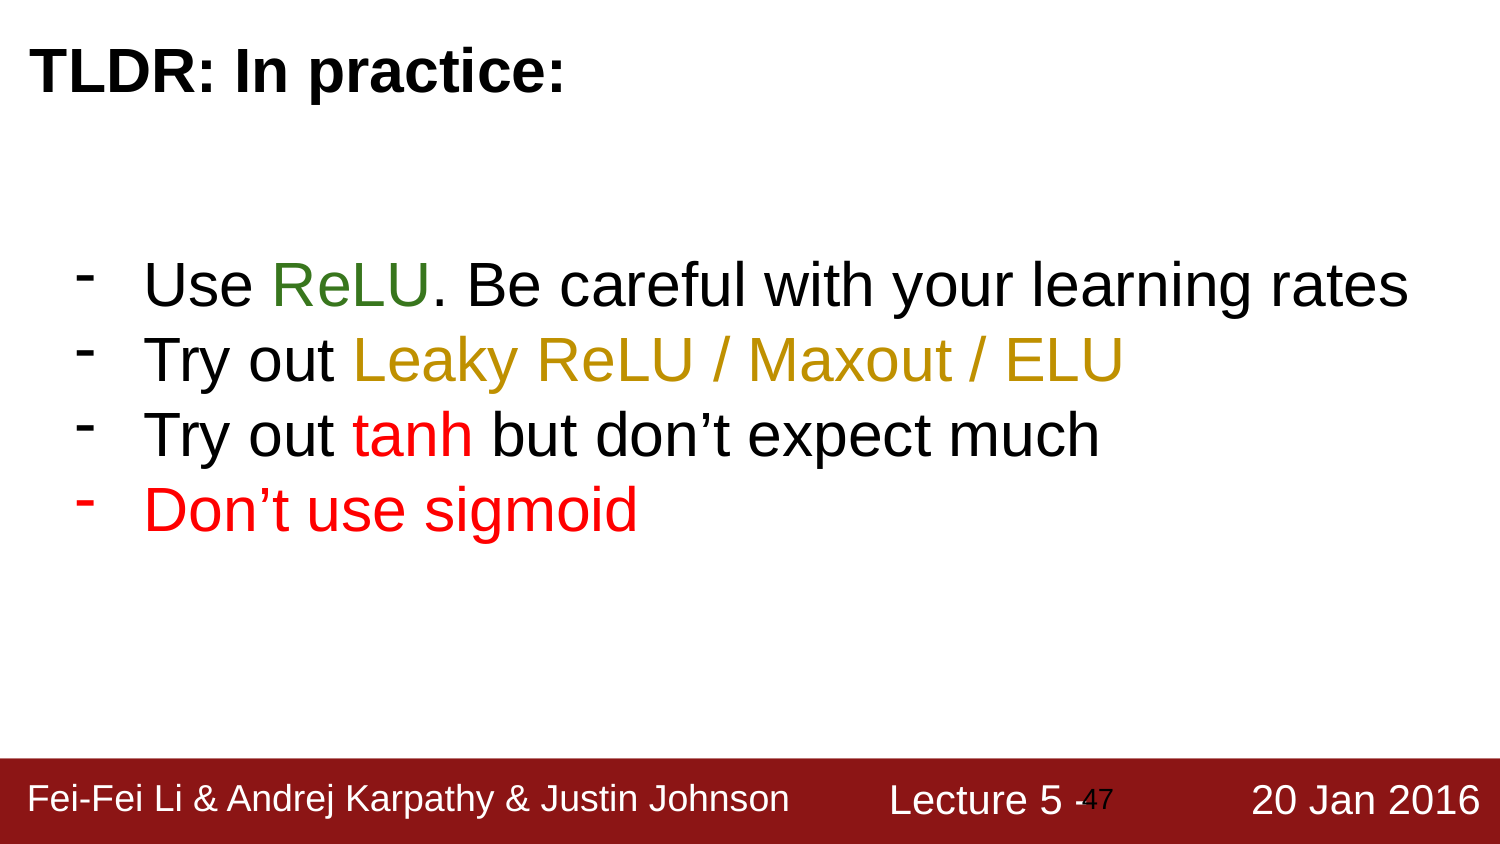

TLDR: In practice:

Use ReLU. Be careful with your learning rates
Try out Leaky ReLU / Maxout / ELU
Try out tanh but don’t expect much
Don’t use sigmoid
47